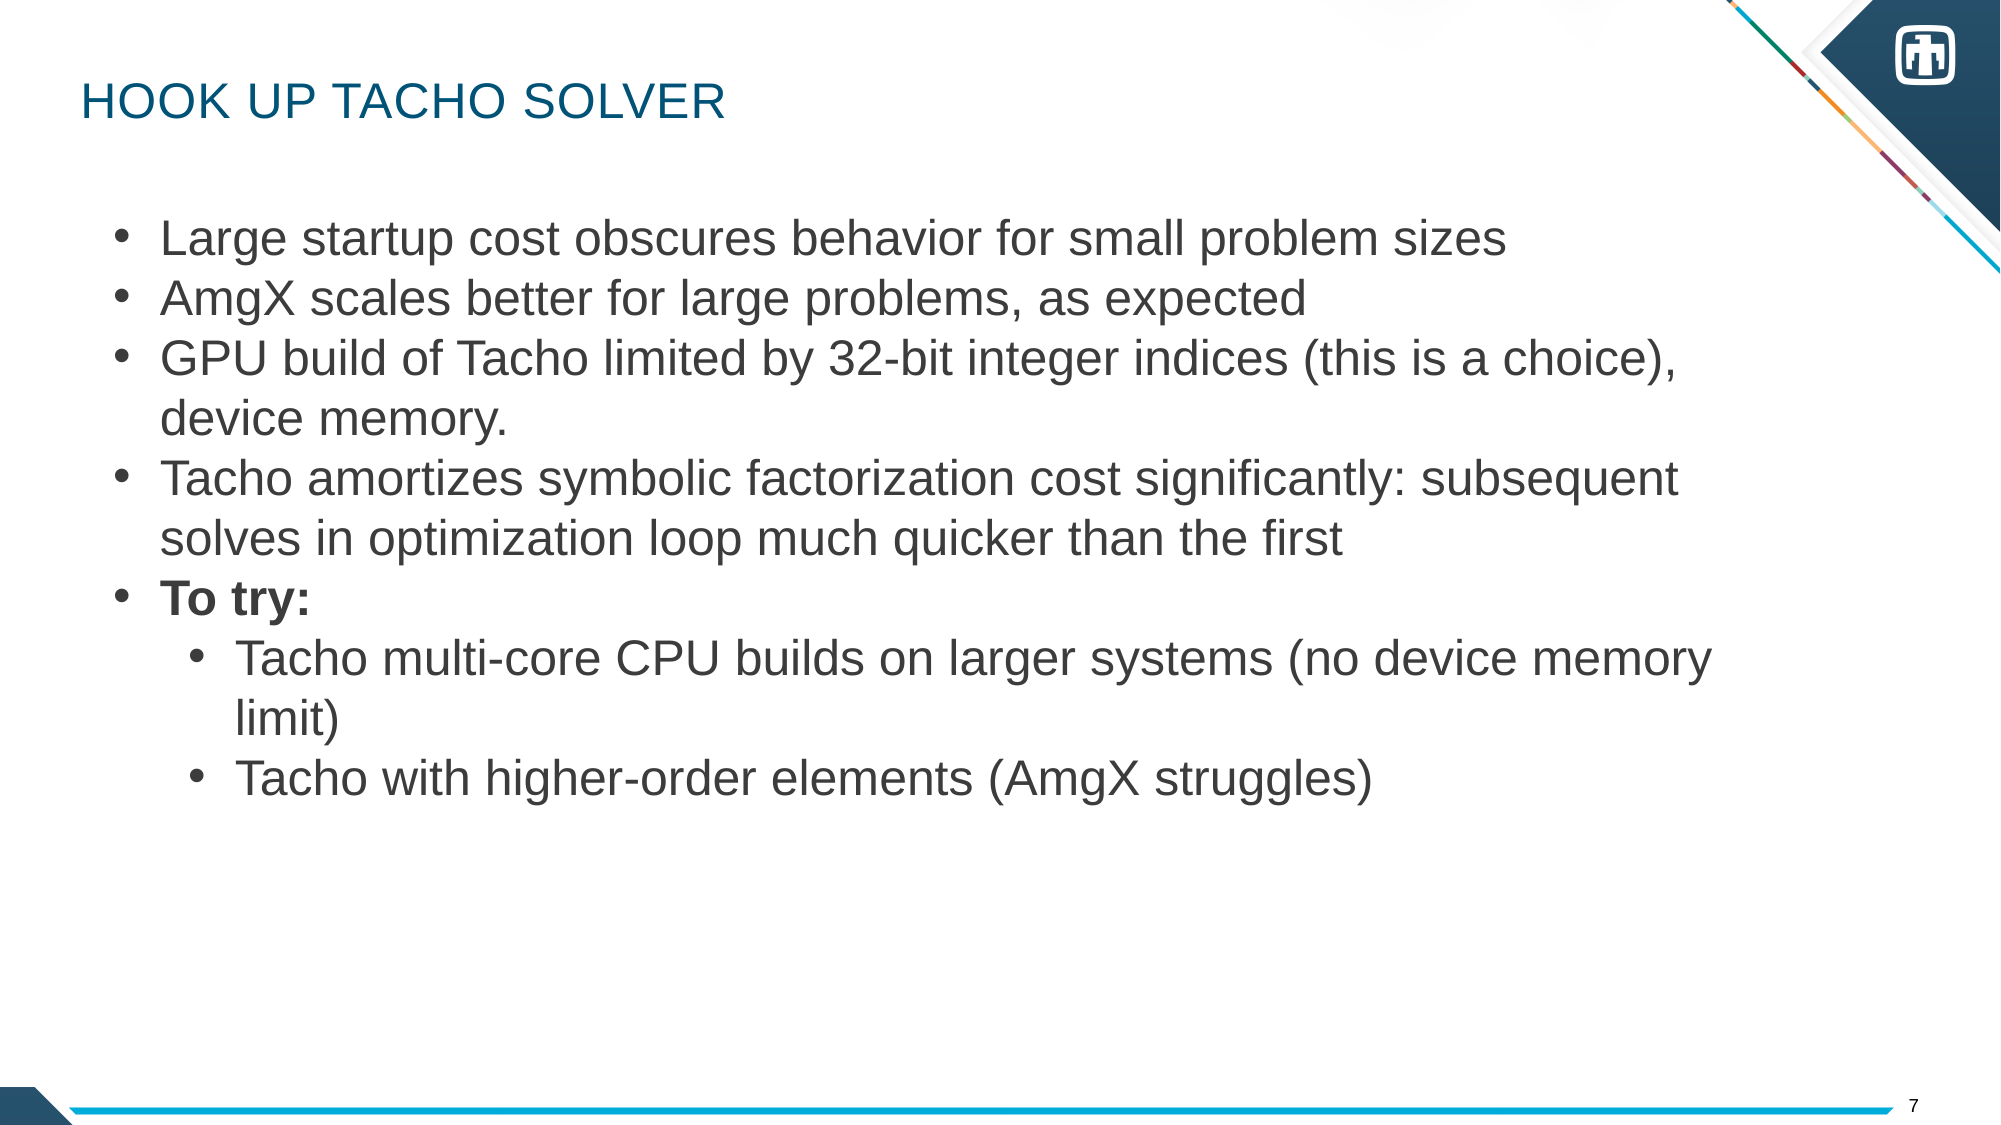

# Hook up Tacho Solver
Large startup cost obscures behavior for small problem sizes
AmgX scales better for large problems, as expected
GPU build of Tacho limited by 32-bit integer indices (this is a choice), device memory.
Tacho amortizes symbolic factorization cost significantly: subsequent solves in optimization loop much quicker than the first
To try:
Tacho multi-core CPU builds on larger systems (no device memory limit)
Tacho with higher-order elements (AmgX struggles)
7